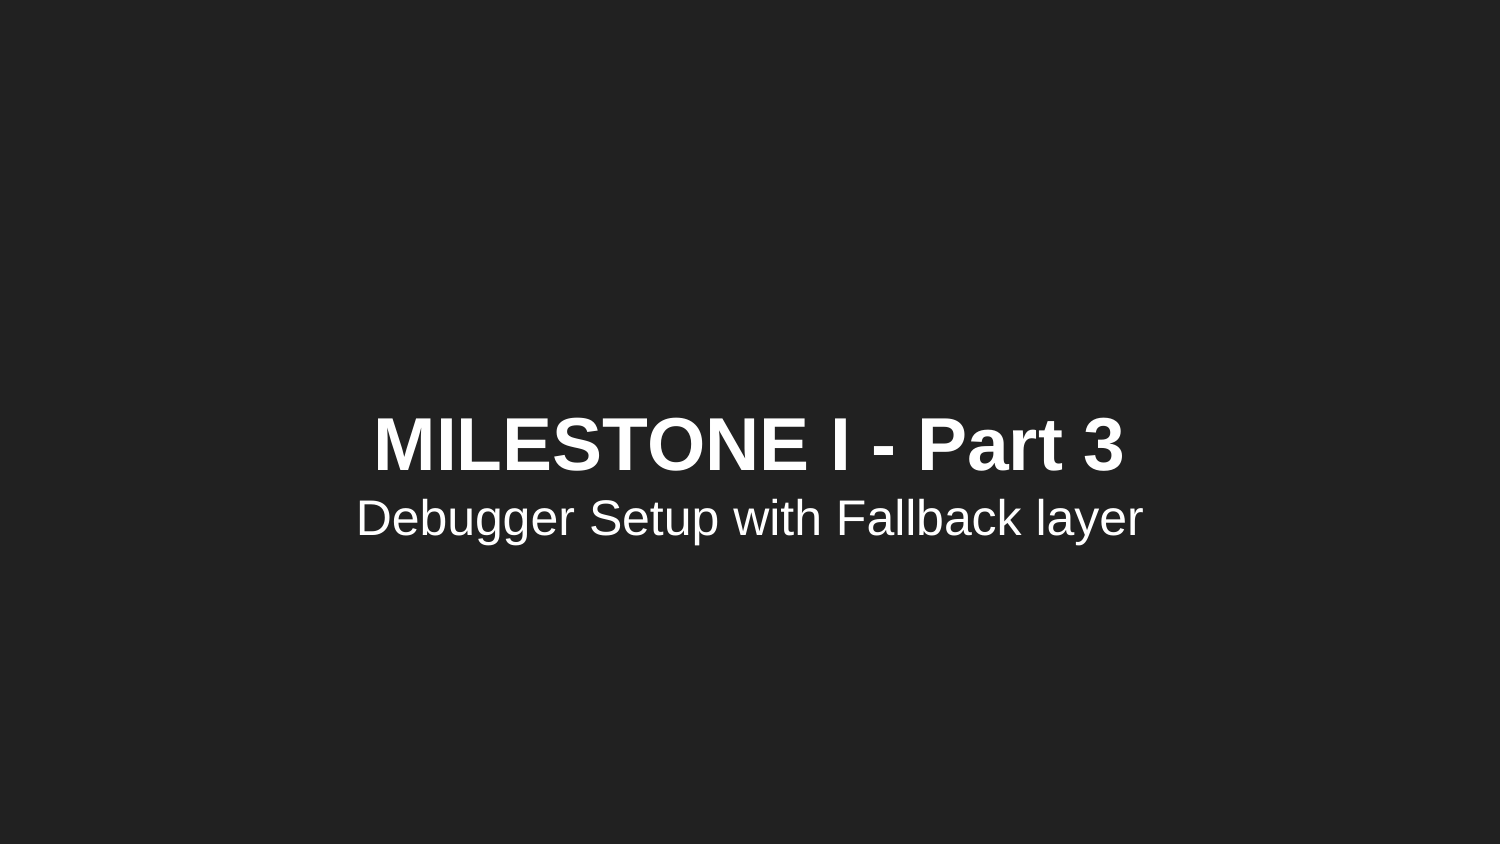

# MILESTONE I - Part 3
Debugger Setup with Fallback layer